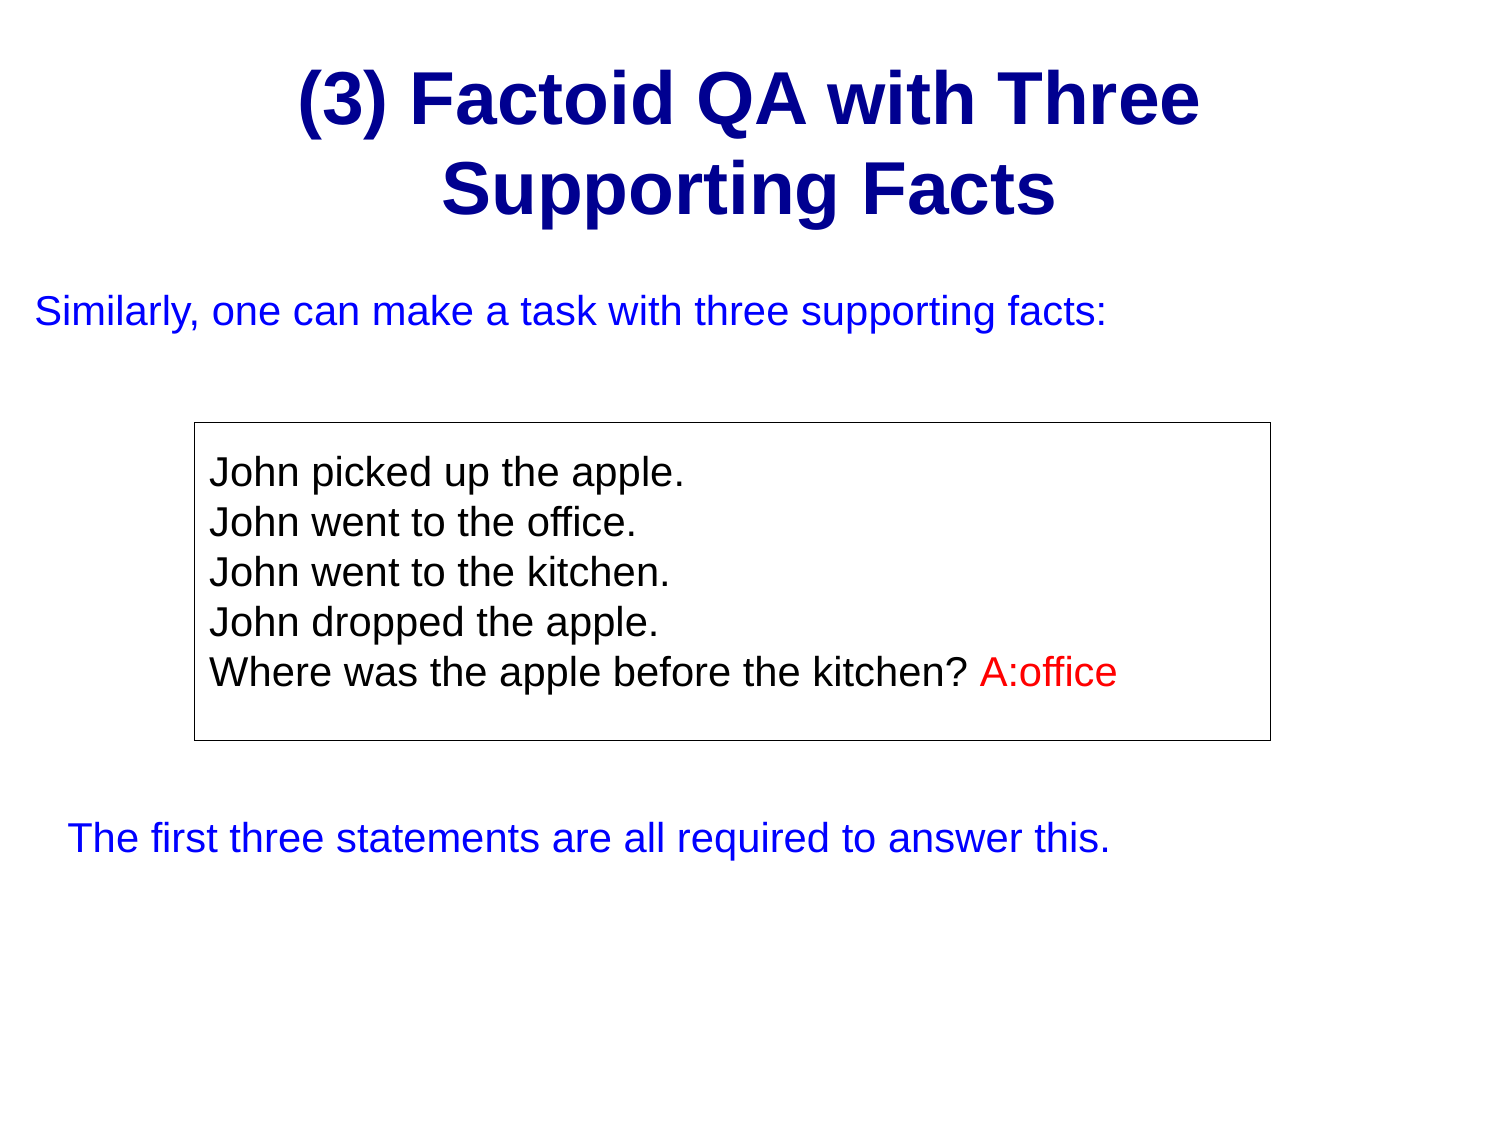

# (3) Factoid QA with Three Supporting Facts
Similarly, one can make a task with three supporting facts:

John picked up the apple.
John went to the office.
John went to the kitchen.
John dropped the apple.
Where was the apple before the kitchen? A:office

The first three statements are all required to answer this.